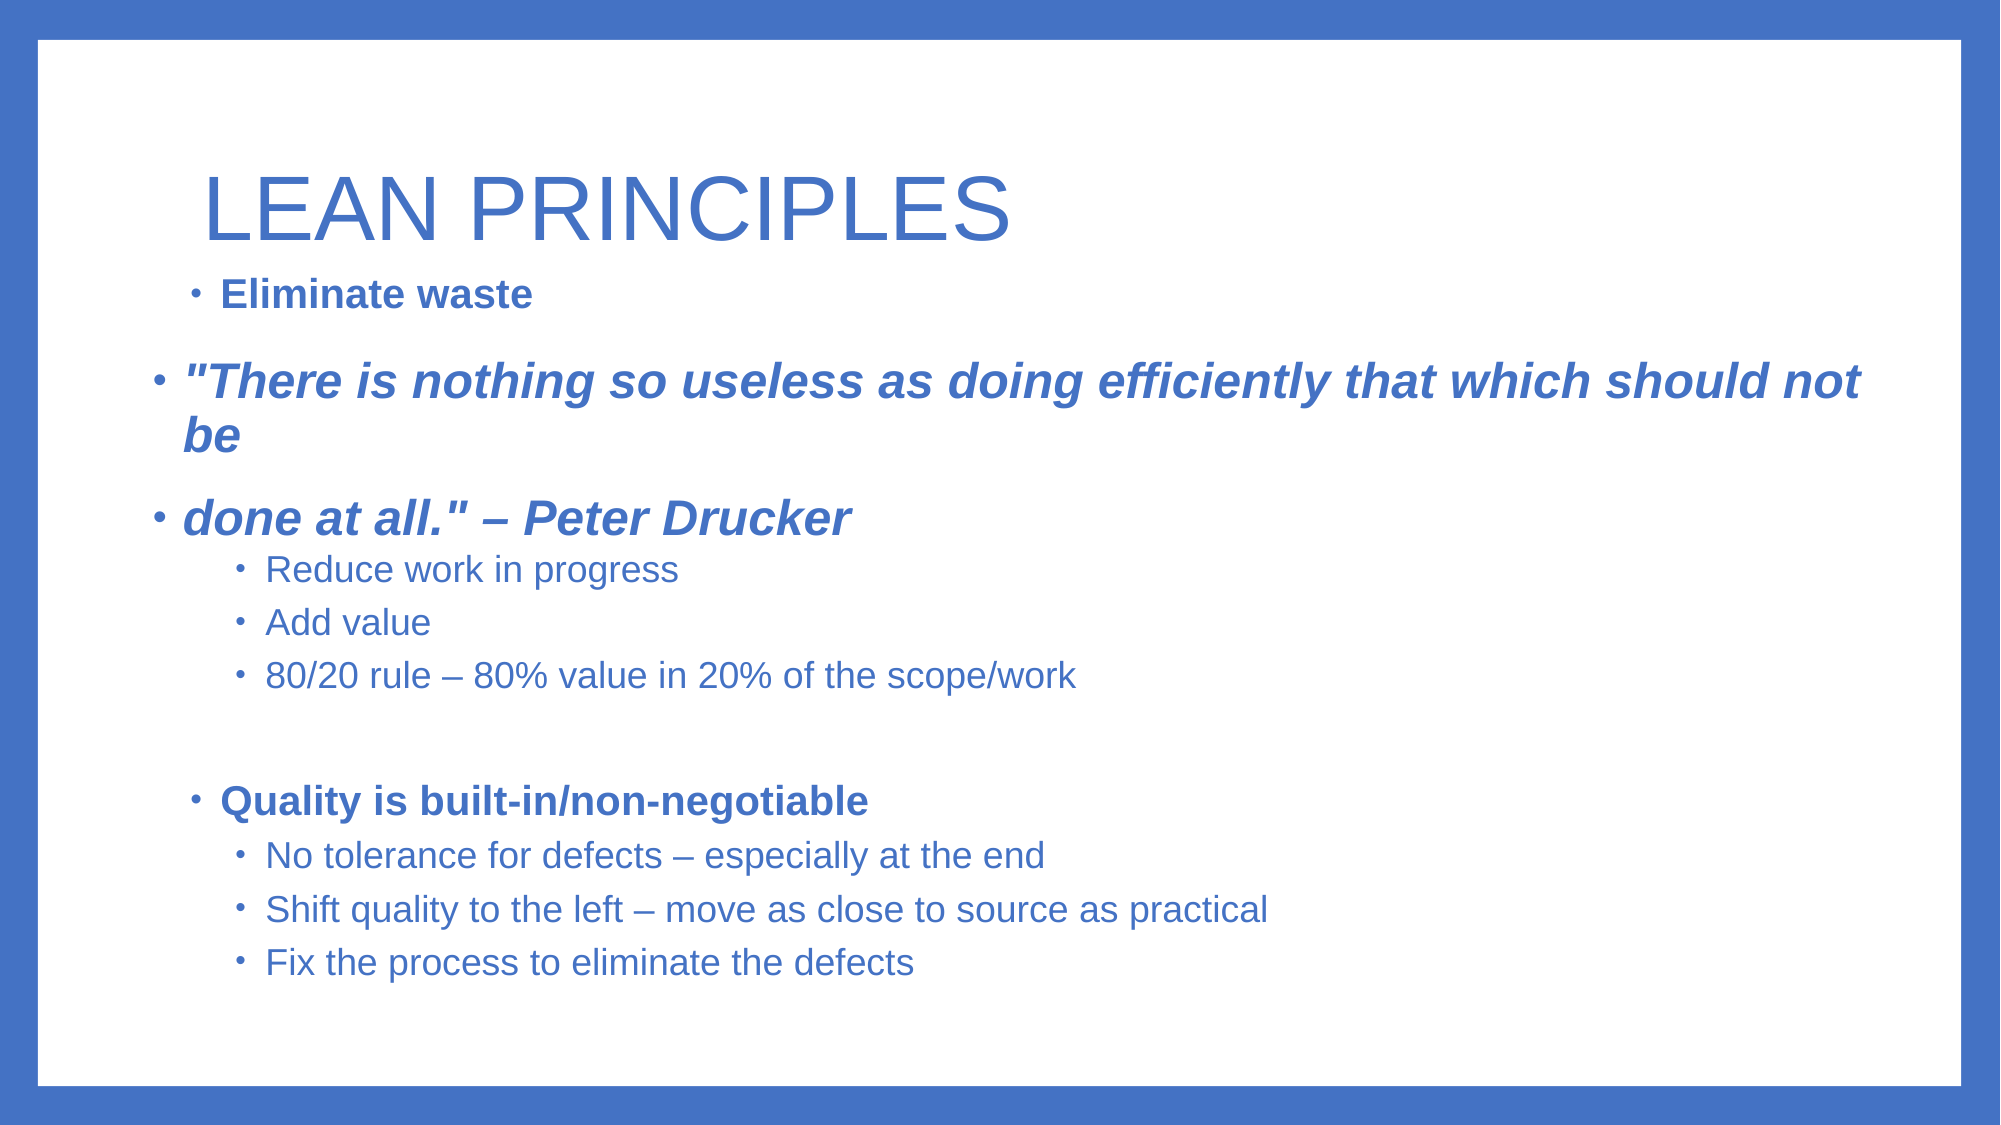

# LEAN PRINCIPLES
Eliminate waste
"There is nothing so useless as doing efficiently that which should not be
done at all." – Peter Drucker
Reduce work in progress
Add value
80/20 rule – 80% value in 20% of the scope/work

Quality is built-in/non-negotiable
No tolerance for defects – especially at the end
Shift quality to the left – move as close to source as practical
Fix the process to eliminate the defects